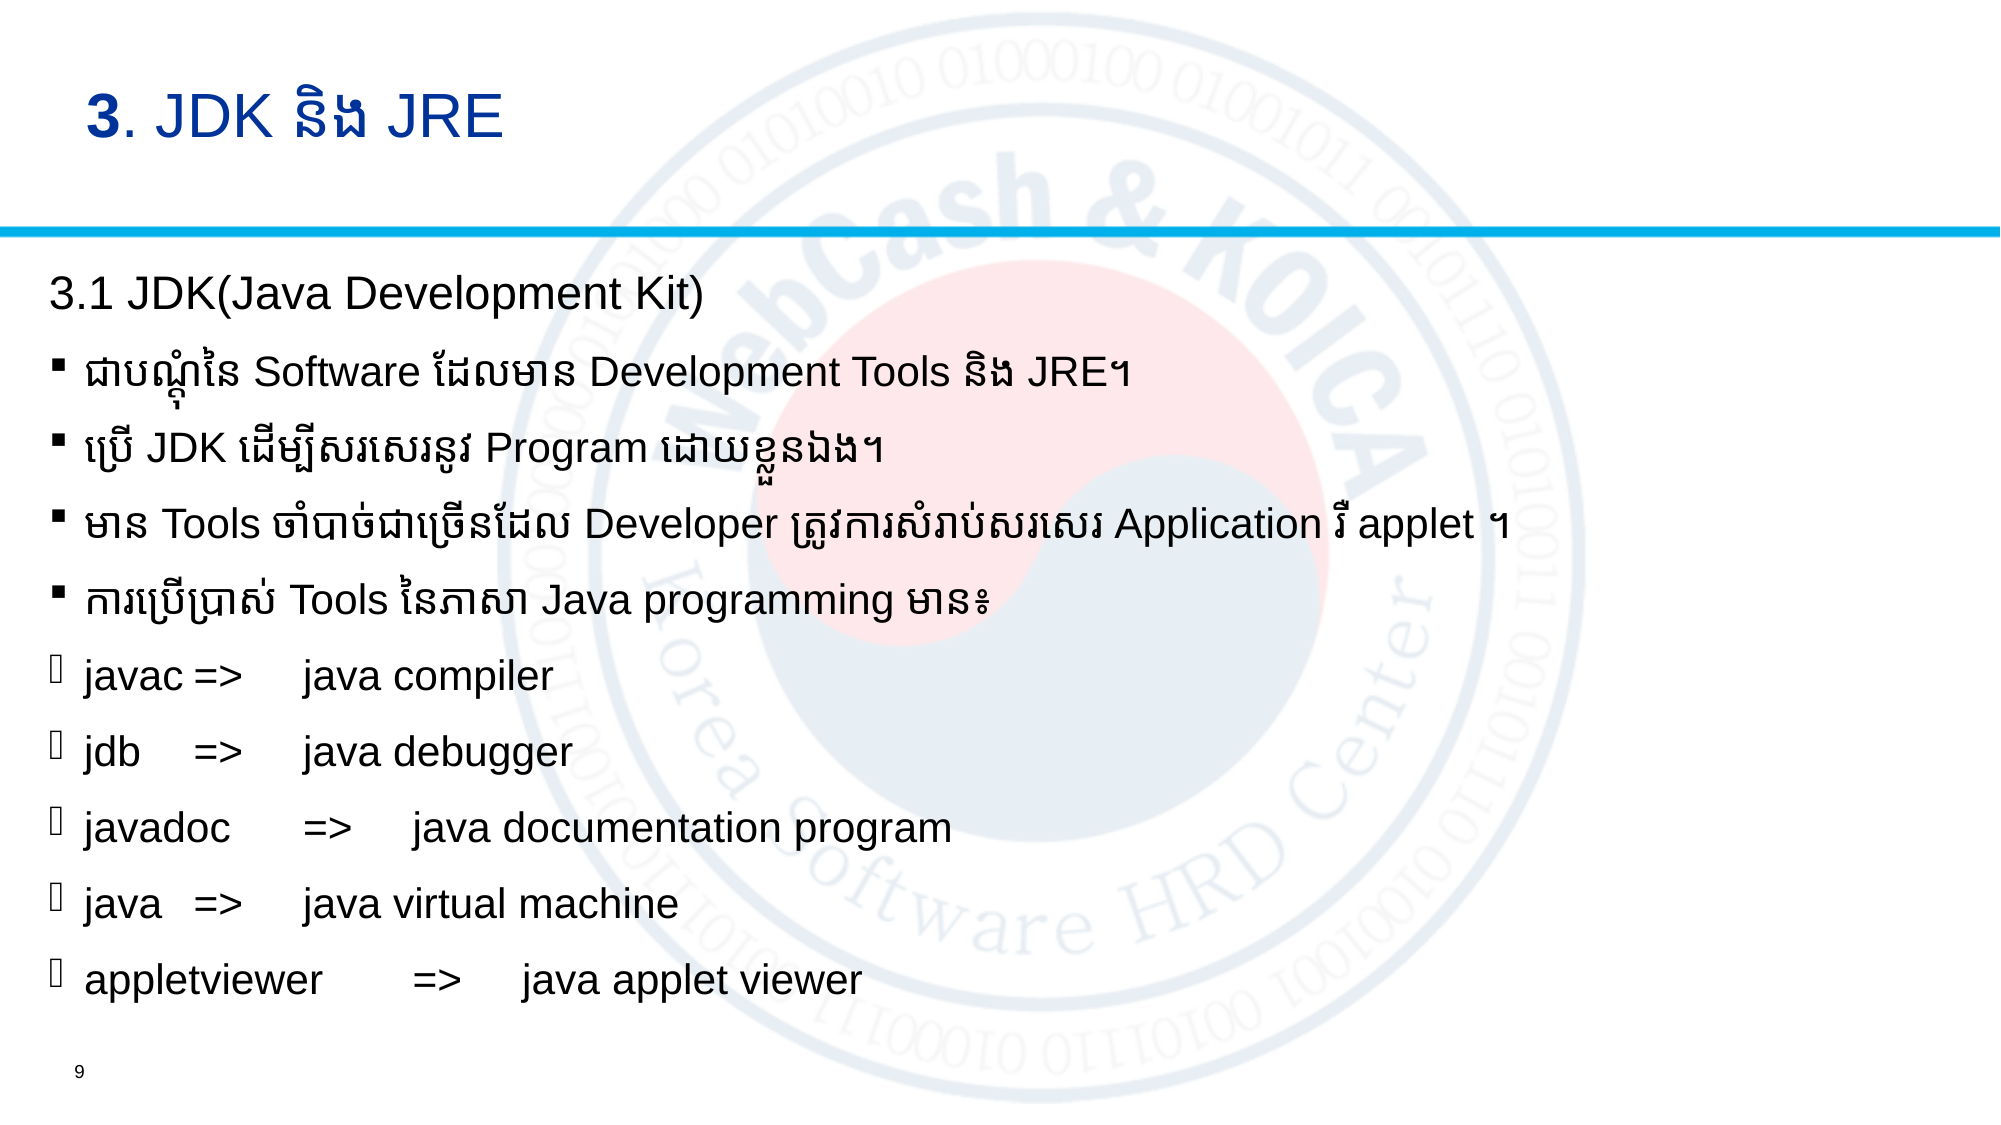

# 3. JDK និង​ JRE
3.1 JDK(Java Development Kit)
ជាបណ្ដុំនៃ Software ដែលមាន Development Tools និង JRE។
ប្រើ JDK ដើម្បីសរសេរនូវ Program ដោយខ្លួនឯង។
មាន Tools ចាំបាច់ជាច្រើនដែល Developer ត្រូវការសំរាប់សរសេរ Application​ រឺ applet ។
ការប្រើប្រាស់ Tools នៃភាសា Java programming មាន៖
javac		=>	java compiler
jdb			=>	java debugger
javadoc		=>	java documentation program
java			=>	java virtual machine
appletviewer	=>	java applet viewer

9